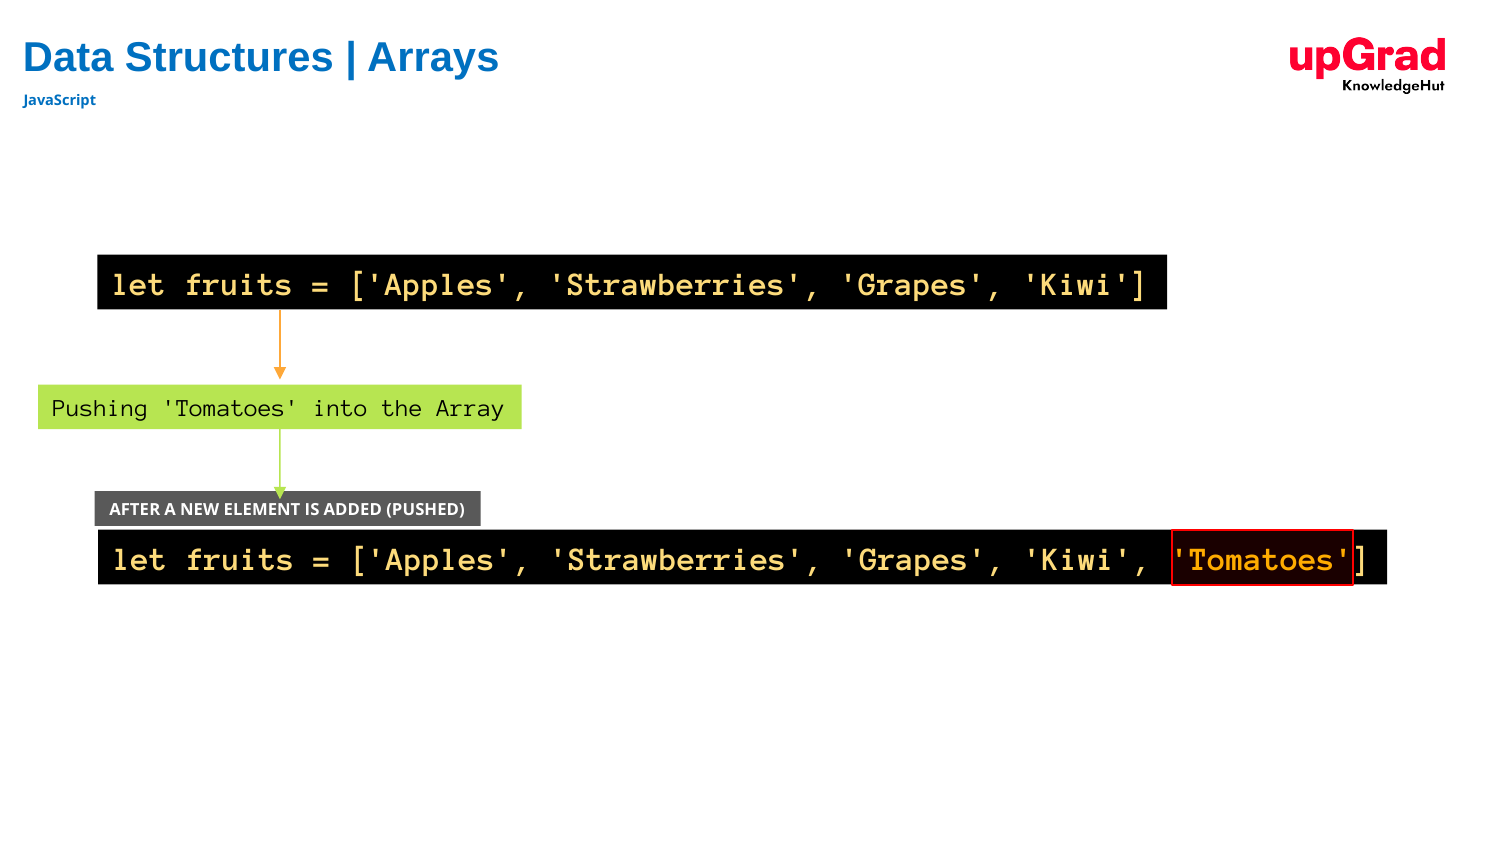

# Data Structures | Arrays
JavaScript
let fruits = ['Apples', 'Strawberries', 'Grapes', 'Kiwi']
Pushing 'Tomatoes' into the Array
Index No. 4
AFTER A NEW ELEMENT IS ADDED (PUSHED)
let fruits = ['Apples', 'Strawberries', 'Grapes', 'Kiwi', 'Tomatoes']